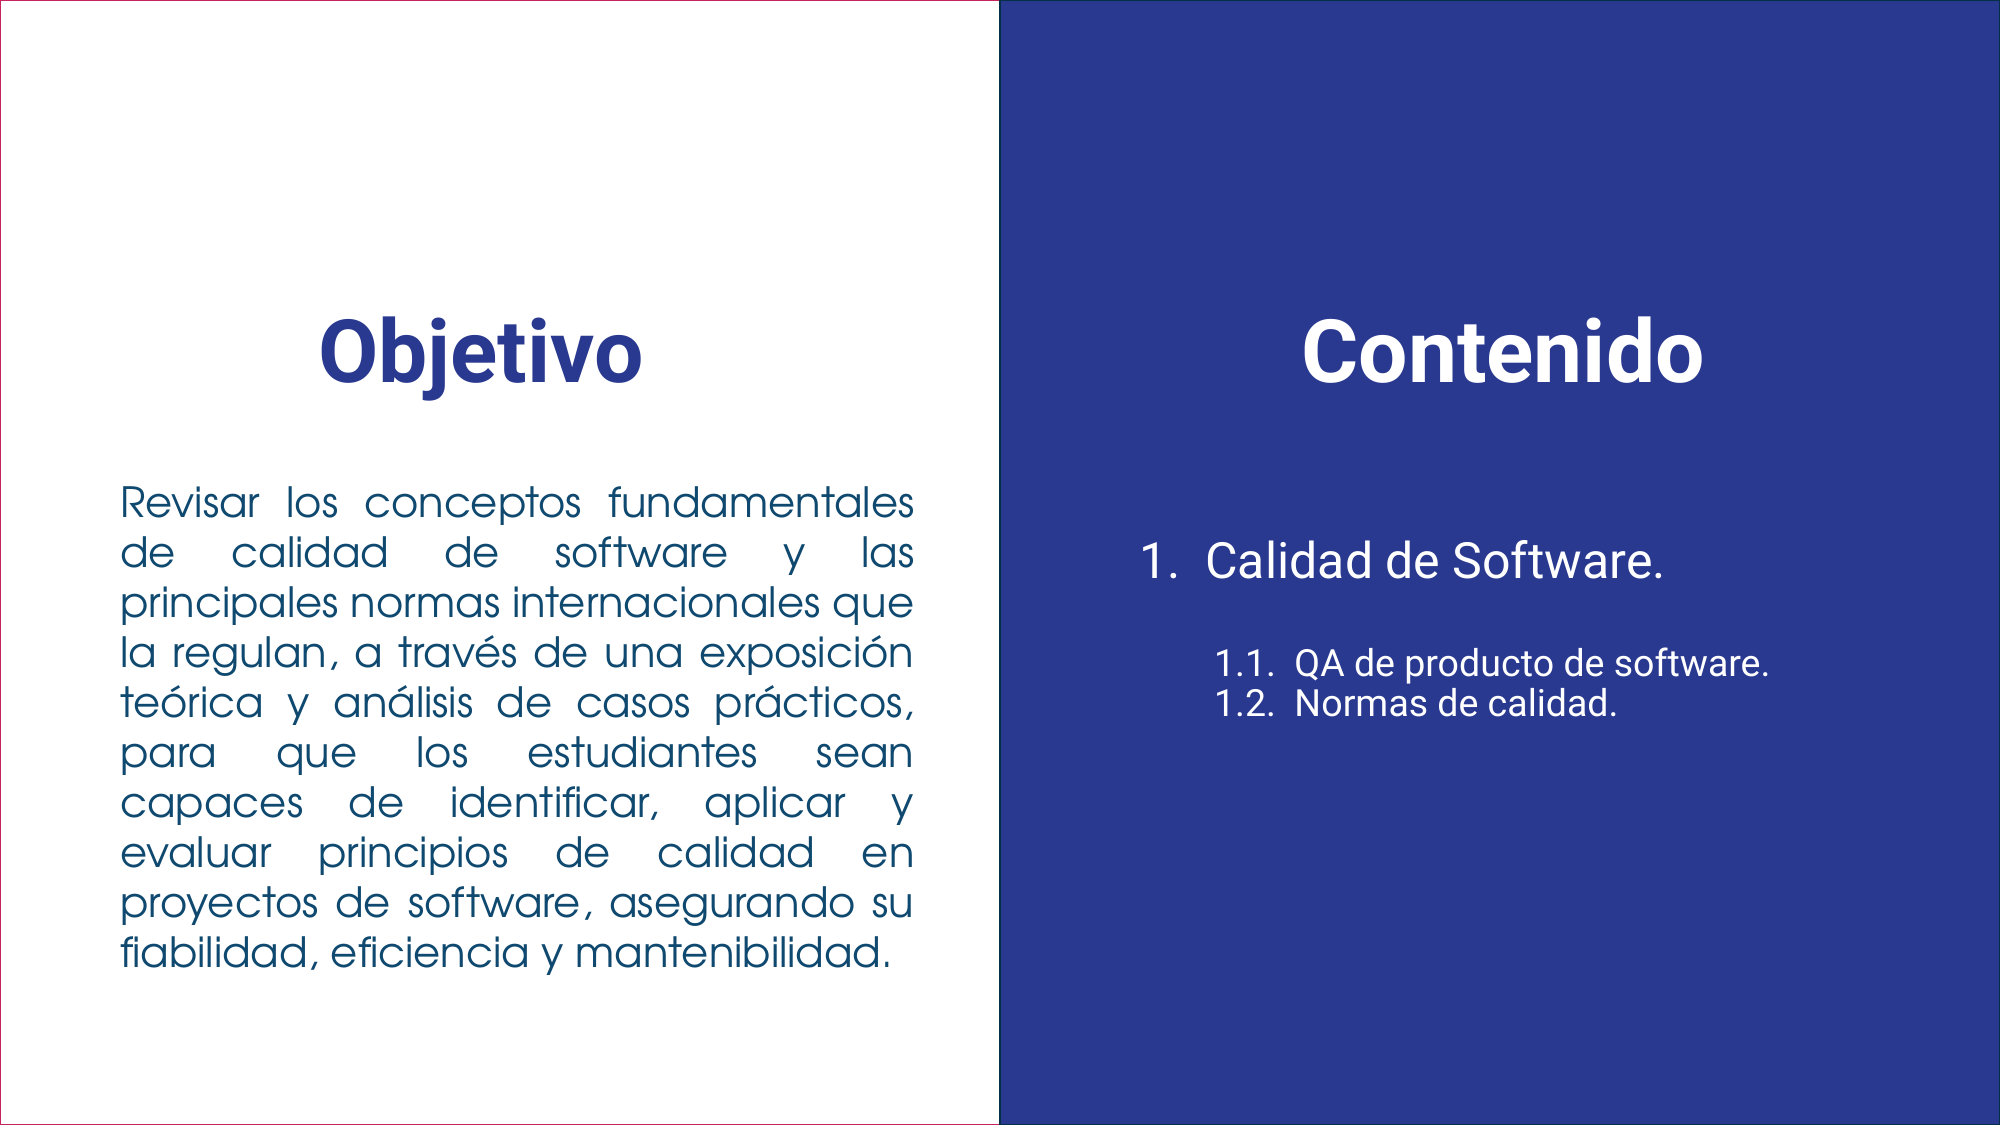

Objetivo
Contenido
Revisar los conceptos fundamentales de calidad de software y las principales normas internacionales que la regulan, a través de una exposición teórica y análisis de casos prácticos, para que los estudiantes sean capaces de identificar, aplicar y evaluar principios de calidad en proyectos de software, asegurando su fiabilidad, eficiencia y mantenibilidad.
1.  Calidad de Software.

1.1.  QA de producto de software.
1.2.  Normas de calidad.